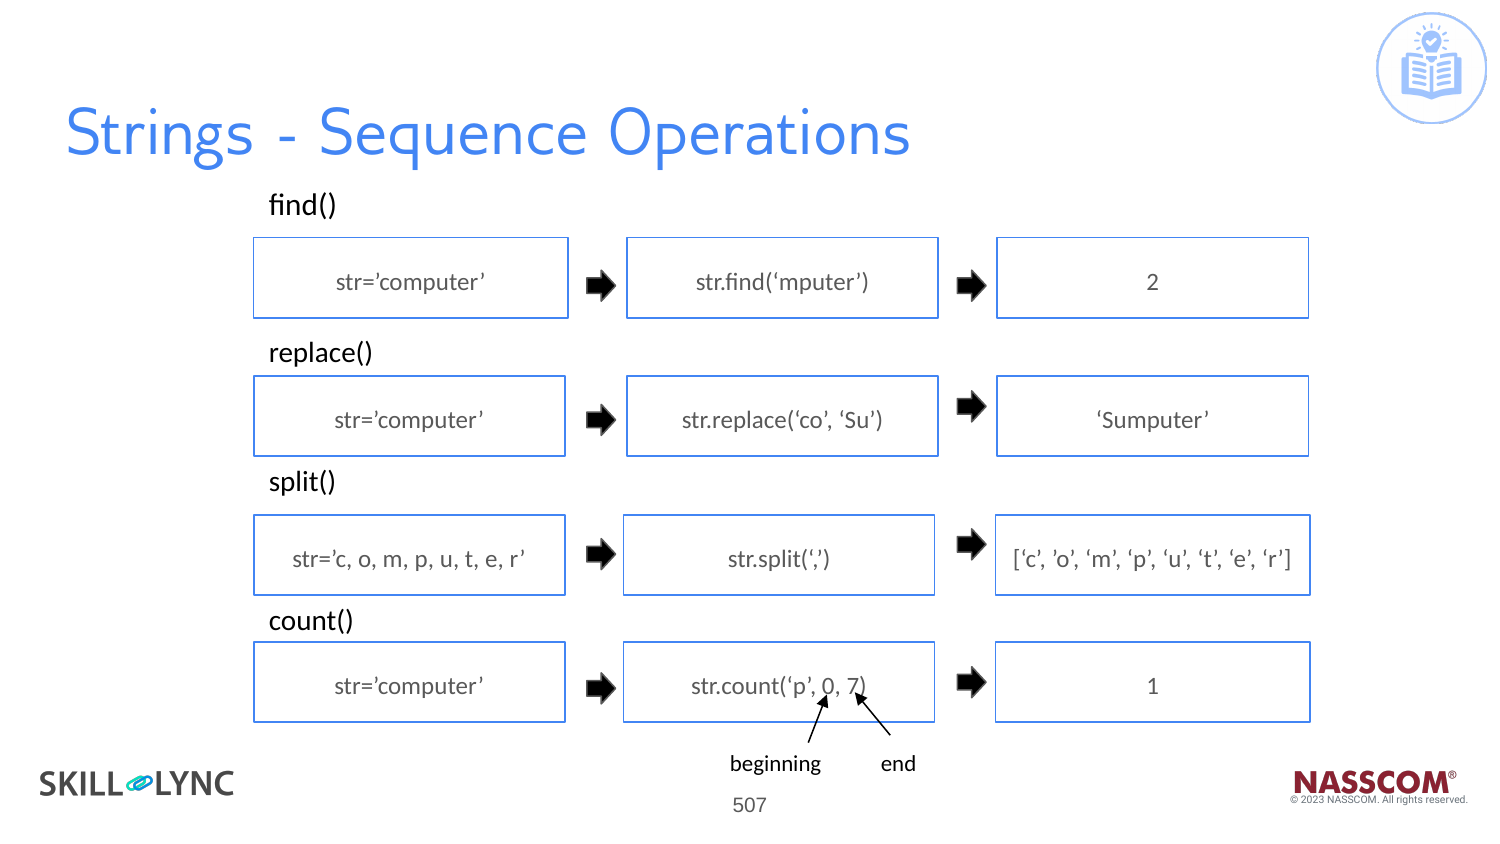

# Strings - Sequence Operations
find()
str=’computer’
str.find(‘mputer’)
2
replace()
str=’computer’
str.replace(‘co’, ‘Su’)
‘Sumputer’
split()
str=’c, o, m, p, u, t, e, r’
str.split(‘,’)
[‘c’, ’o’, ‘m’, ‘p’, ‘u’, ‘t’, ‘e’, ‘r’]
count()
str=’computer’
str.count(‘p’, 0, 7)
1
beginning
end

507